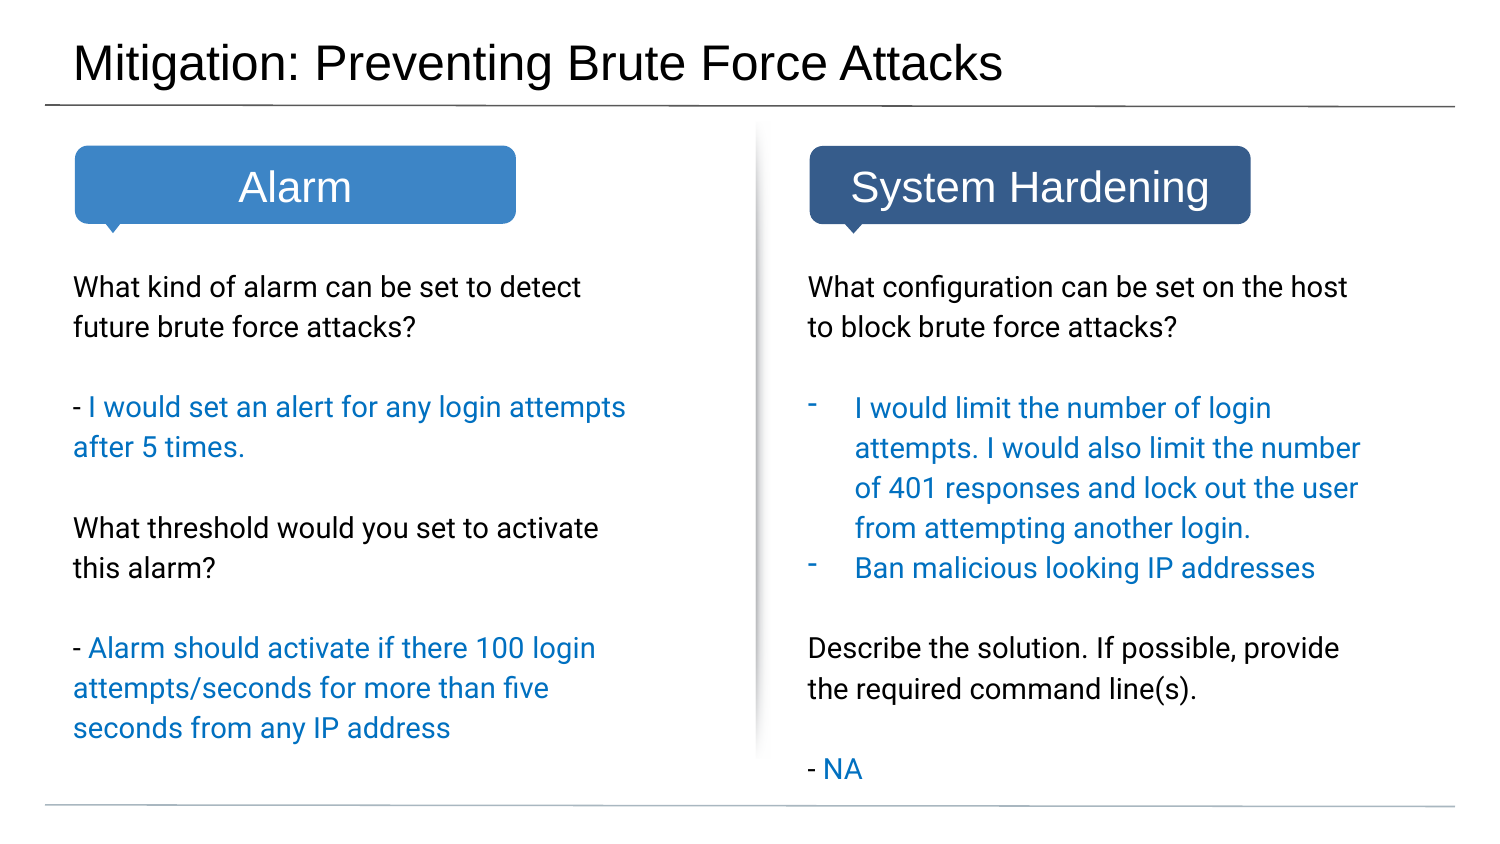

# Mitigation: Preventing Brute Force Attacks
What kind of alarm can be set to detect future brute force attacks?

- I would set an alert for any login attempts after 5 times.

What threshold would you set to activate this alarm?

- Alarm should activate if there 100 login attempts/seconds for more than five seconds from any IP address
What configuration can be set on the host to block brute force attacks?

I would limit the number of login attempts. I would also limit the number of 401 responses and lock out the user from attempting another login.
Ban malicious looking IP addresses

Describe the solution. If possible, provide the required command line(s).

- NA